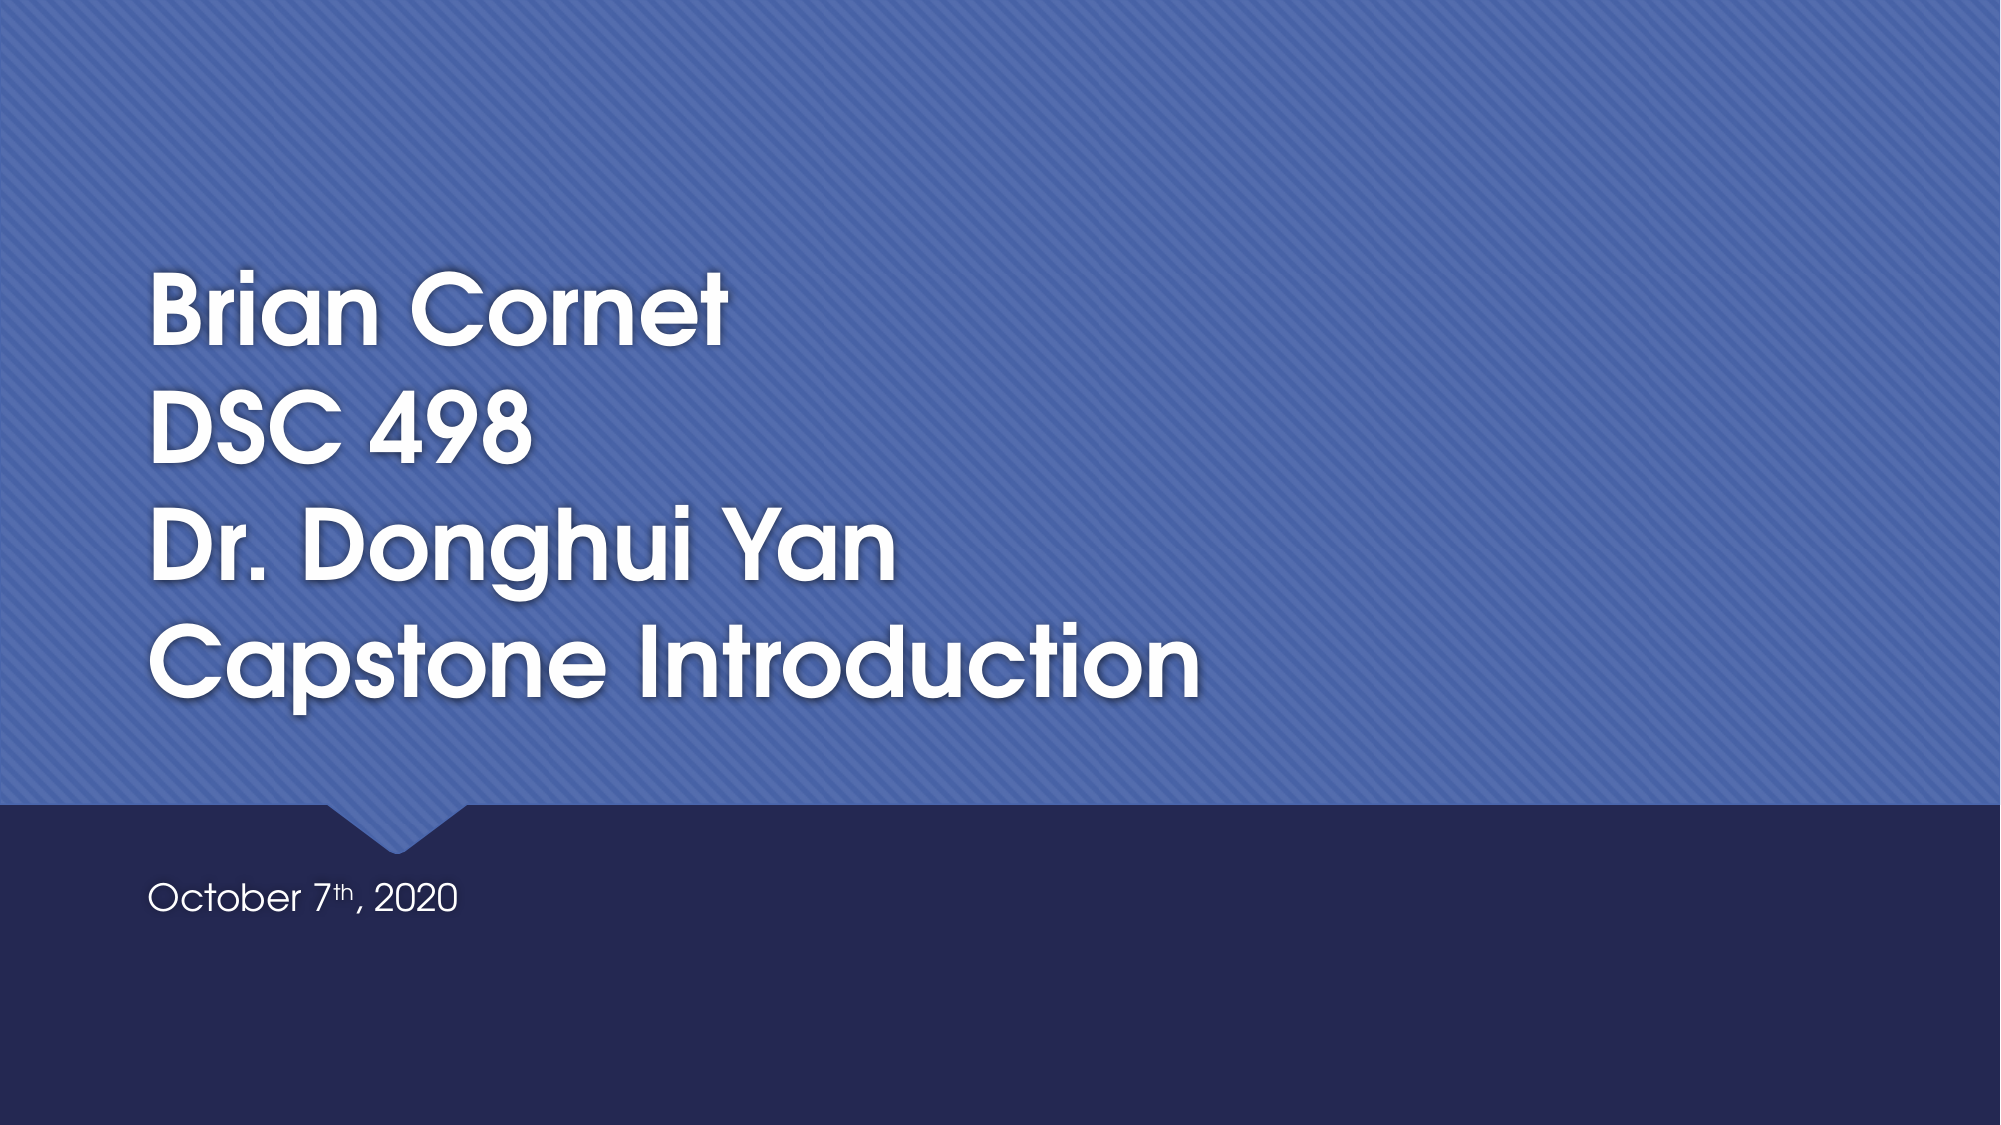

# Brian Cornet DSC 498 Dr. Donghui Yan Capstone Introduction
October 7th, 2020